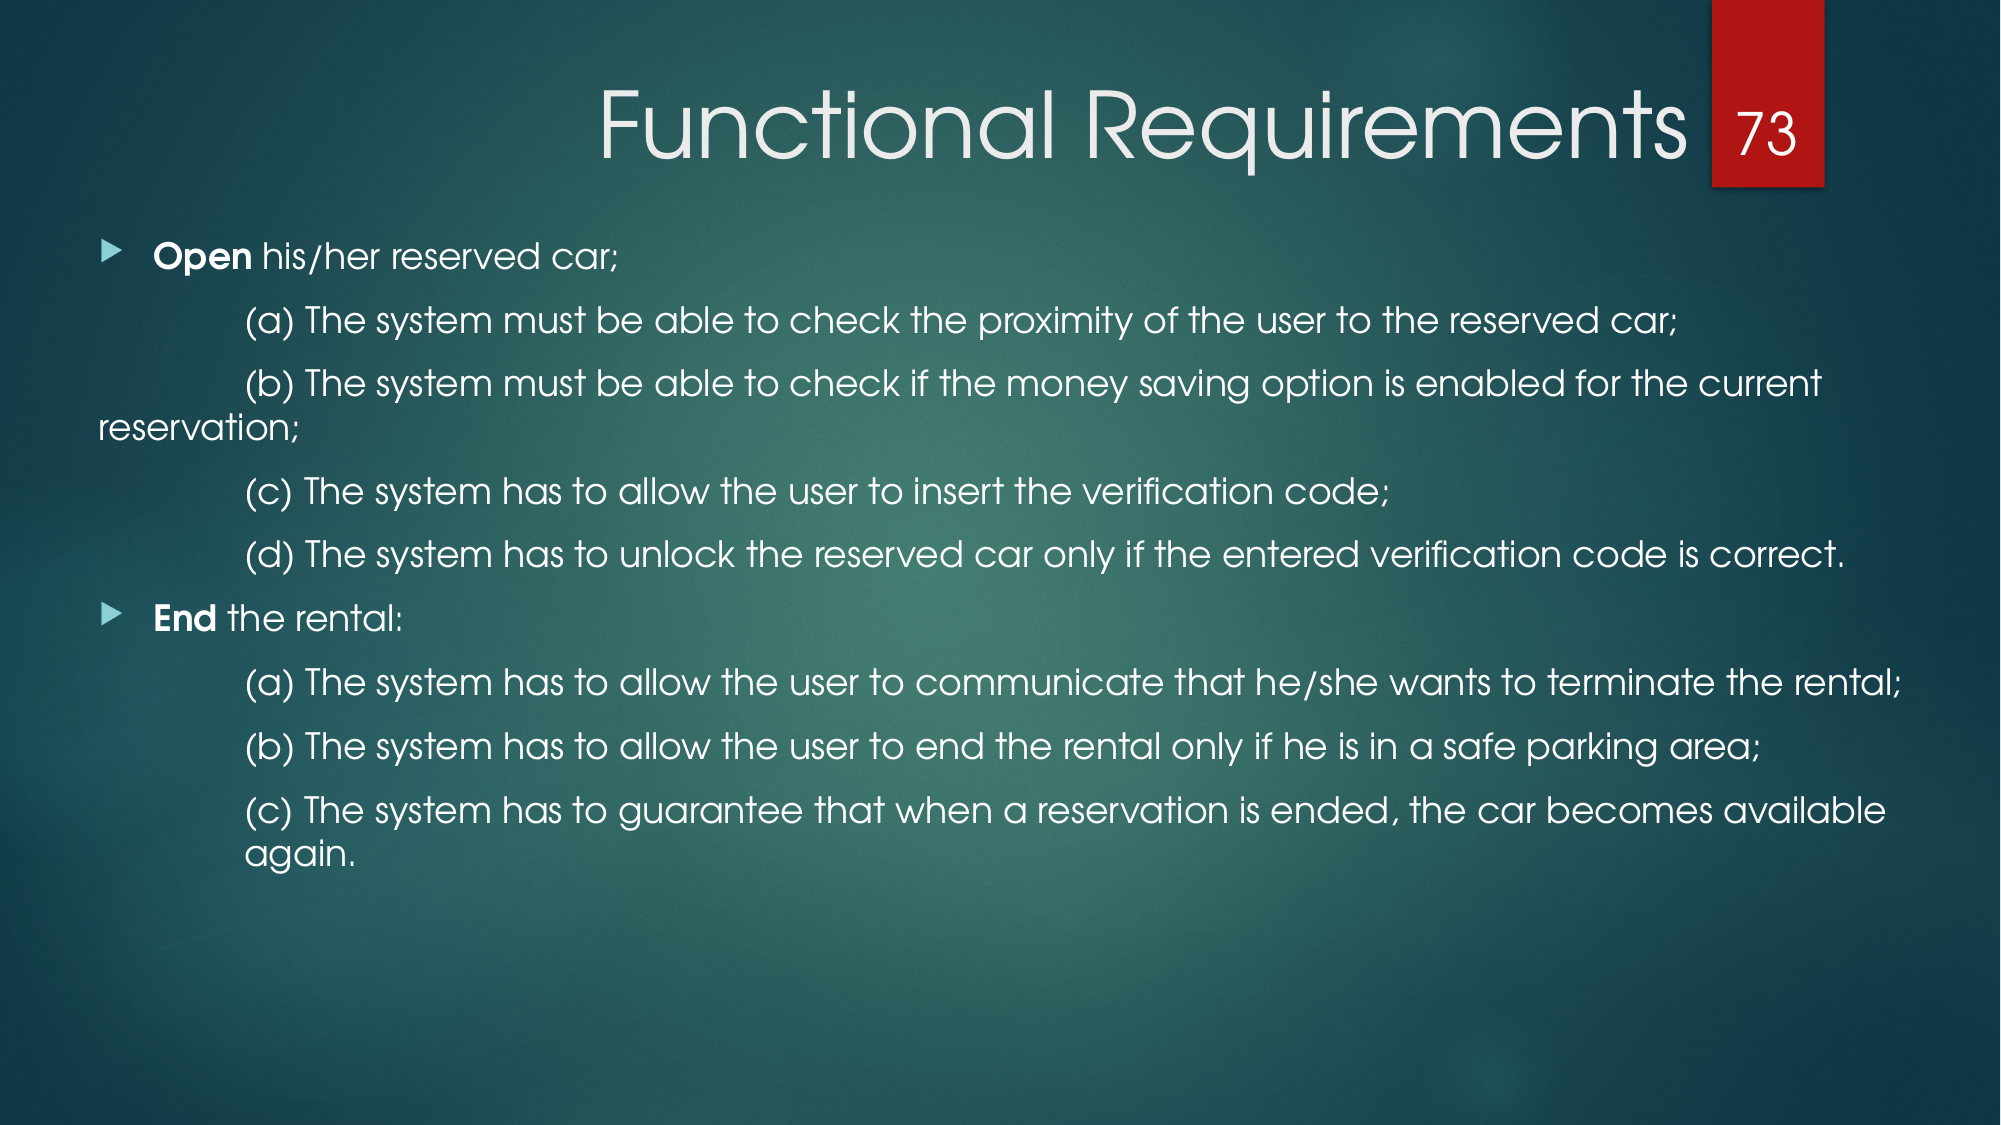

73
 Functional Requirements

Open his/her reserved car;
	(a) The system must be able to check the proximity of the user to the reserved car;
	(b) The system must be able to check if the money saving option is enabled for the current 	reservation;
	(c) The system has to allow the user to insert the verification code;
	(d) The system has to unlock the reserved car only if the entered verification code is correct.
End the rental:
	(a) The system has to allow the user to communicate that he/she wants to terminate the rental;
	(b) The system has to allow the user to end the rental only if he is in a safe parking area;
	(c) The system has to guarantee that when a reservation is ended, the car becomes available 	again.